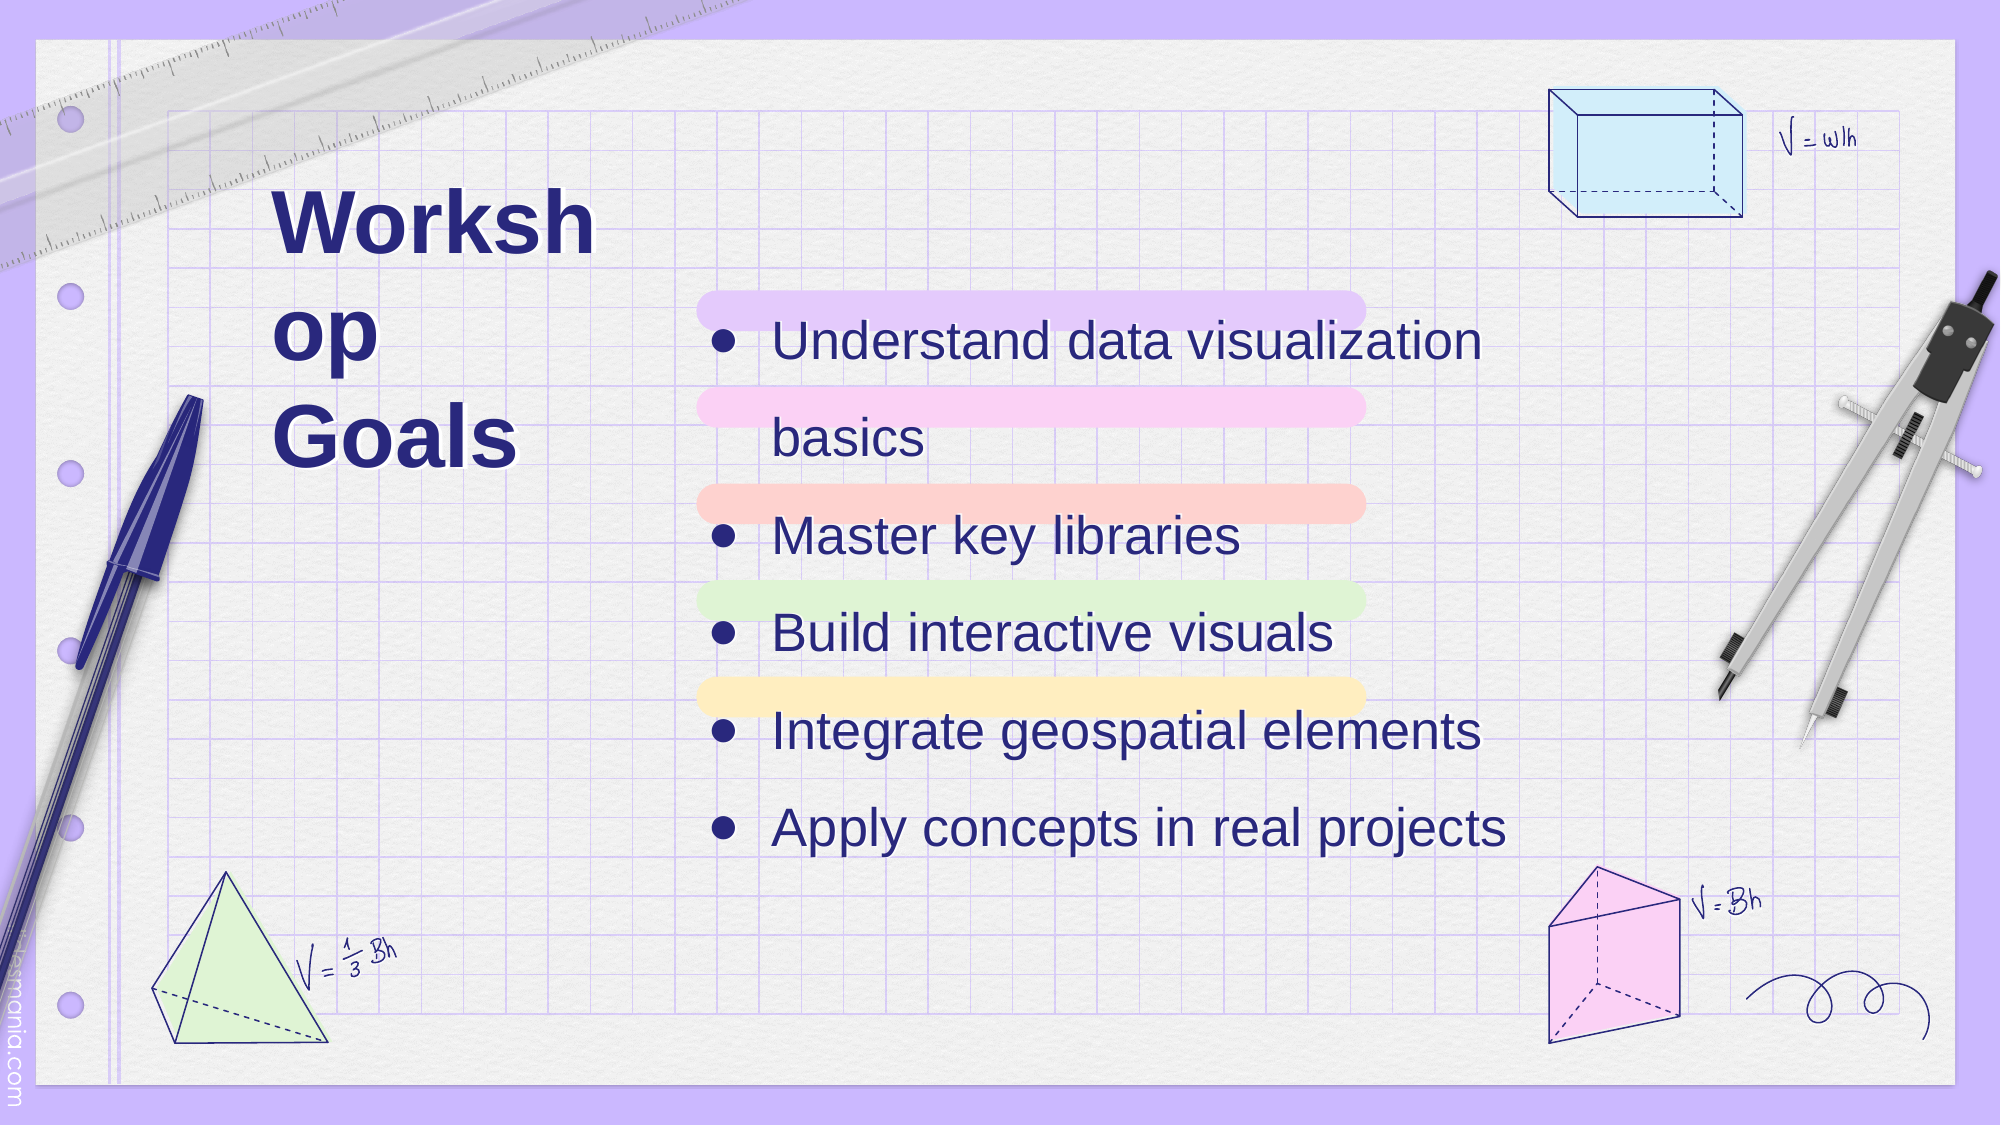

# Workshop Goals
Understand data visualization basics
Master key libraries
Build interactive visuals
Integrate geospatial elements
Apply concepts in real projects